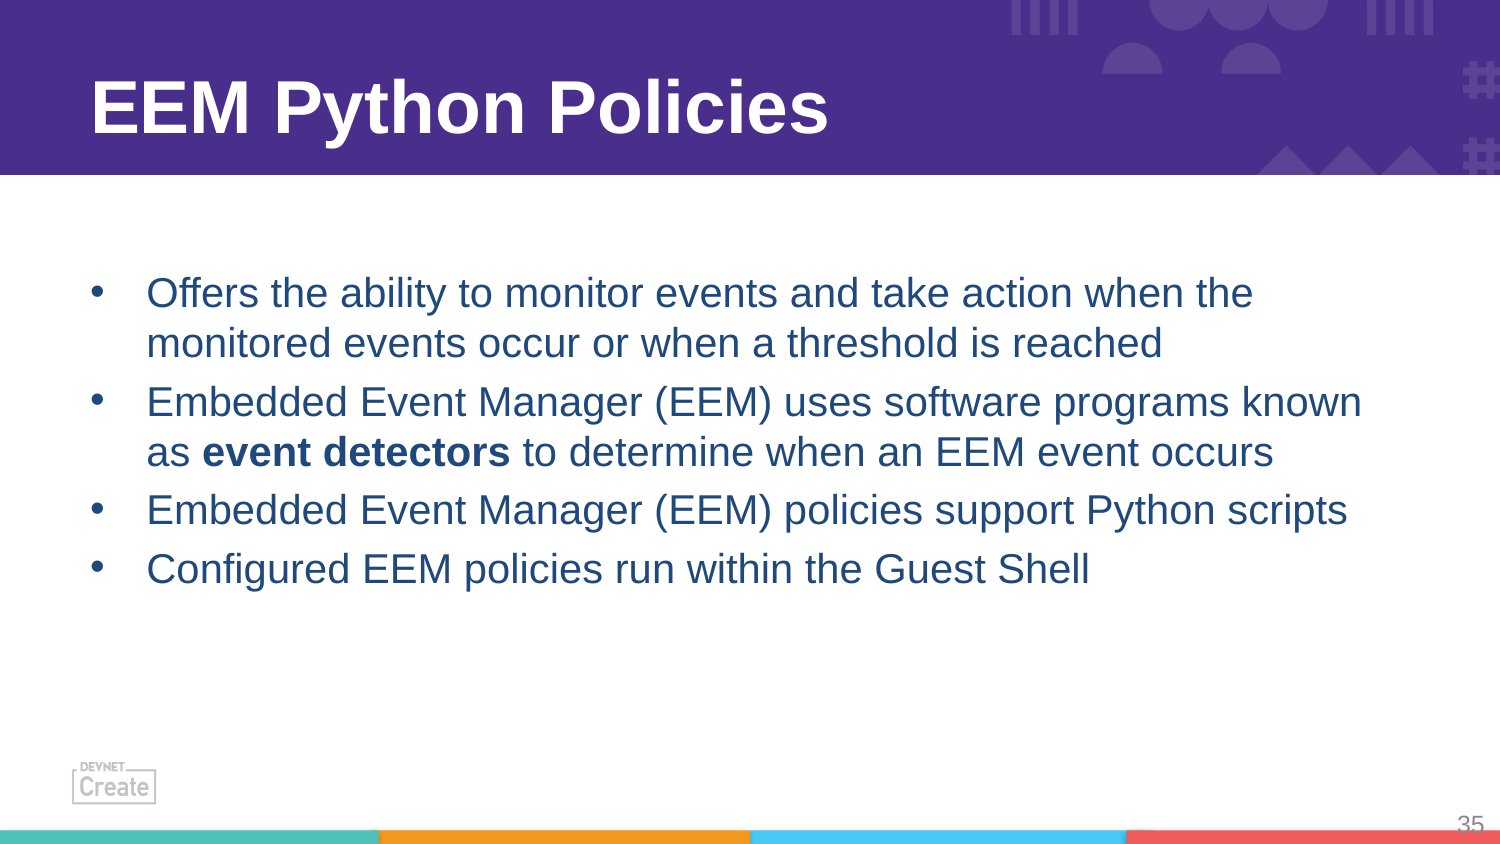

# EEM Python Policies
Offers the ability to monitor events and take action when the monitored events occur or when a threshold is reached
Embedded Event Manager (EEM) uses software programs known as event detectors to determine when an EEM event occurs
Embedded Event Manager (EEM) policies support Python scripts
Configured EEM policies run within the Guest Shell

35